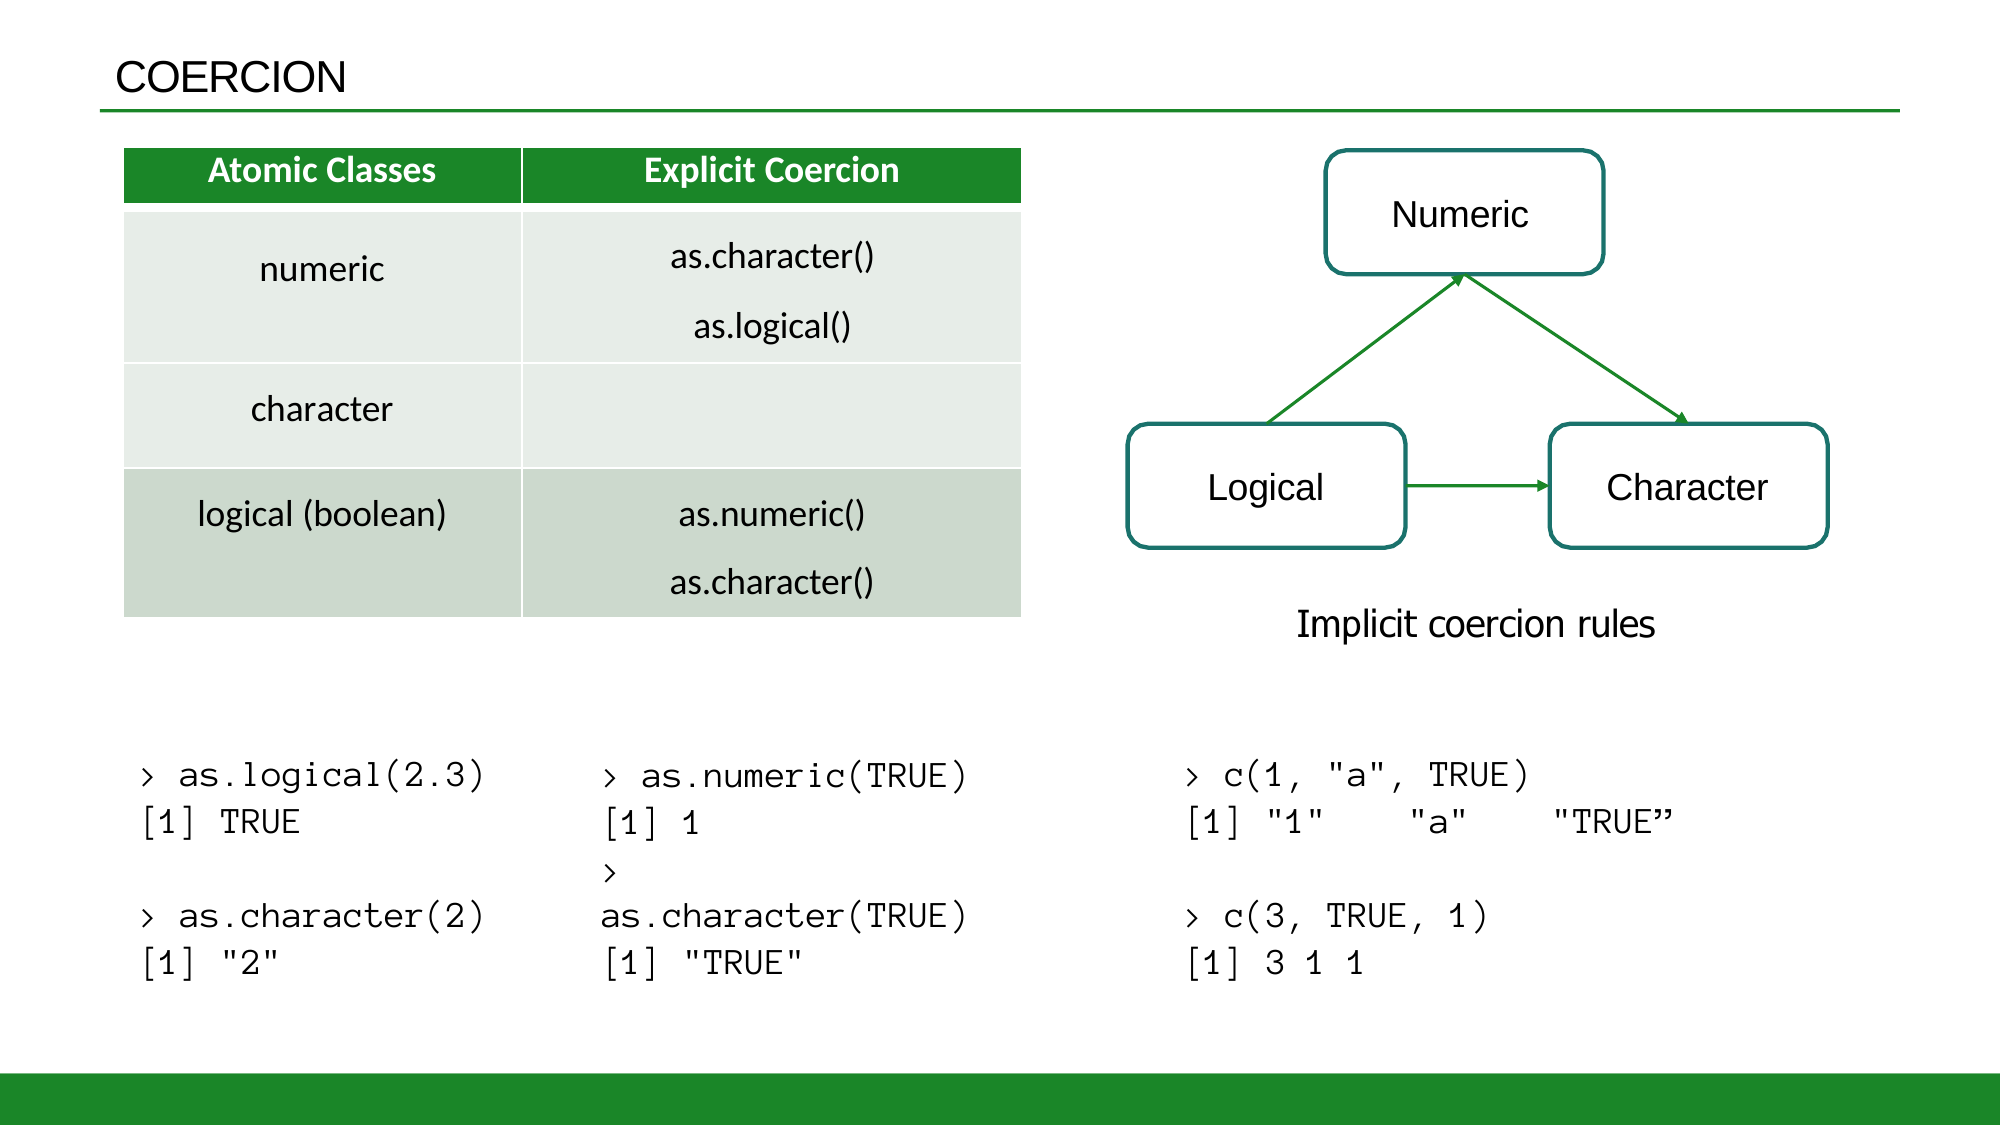

# COERCION
| Atomic Classes | Explicit Coercion |
| --- | --- |
| numeric | as.character() as.logical() |
| character |  |
| logical (boolean) | as.numeric() as.character() |

Numeric

Logical
Character
Implicit coercion rules
> as.logical(2.3)
[1] TRUE

> as.character(2)
[1] "2"
> c(1, "a", TRUE)
[1] "1"    "a"    "TRUE”

> c(3, TRUE, 1)
[1] 3 1 1
> as.numeric(TRUE)
[1] 1
> as.character(TRUE)
[1] "TRUE"